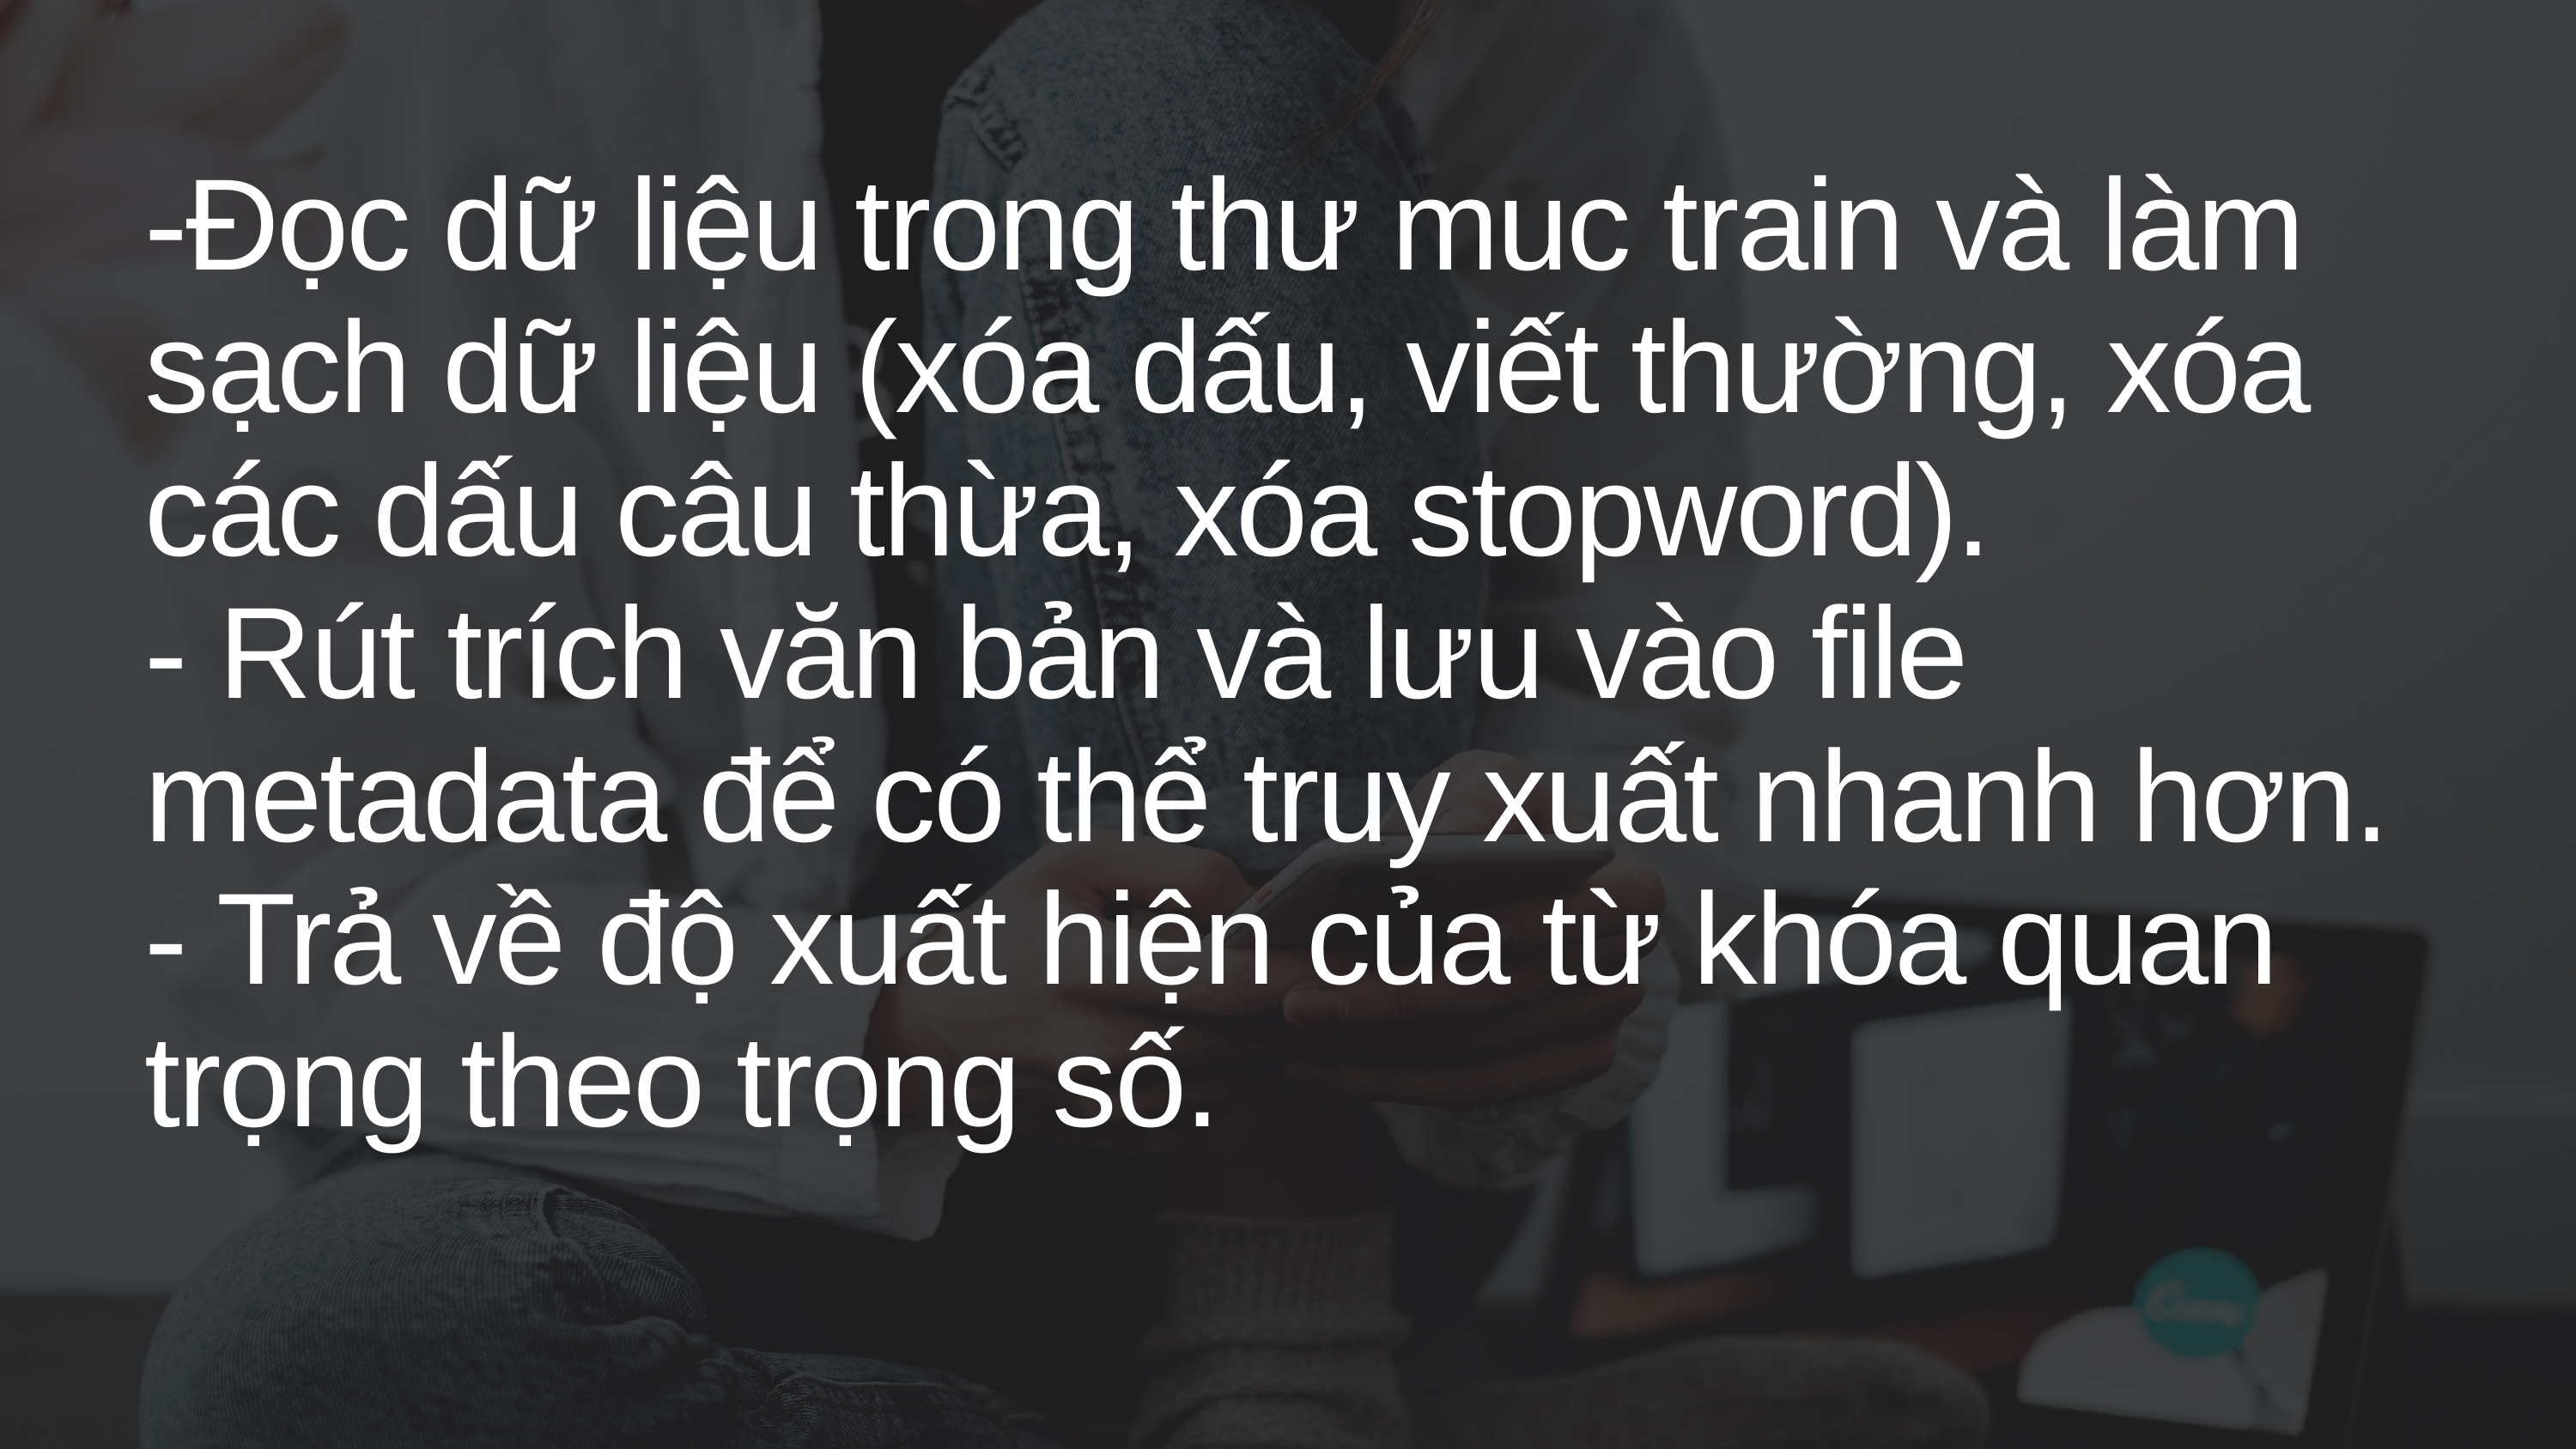

-Đọc dữ liệu trong thư muc train và làm sạch dữ liệu (xóa dấu, viết thường, xóa các dấu câu thừa, xóa stopword).
- Rút trích văn bản và lưu vào file metadata để có thể truy xuất nhanh hơn.
- Trả về độ xuất hiện của từ khóa quan trọng theo trọng số.